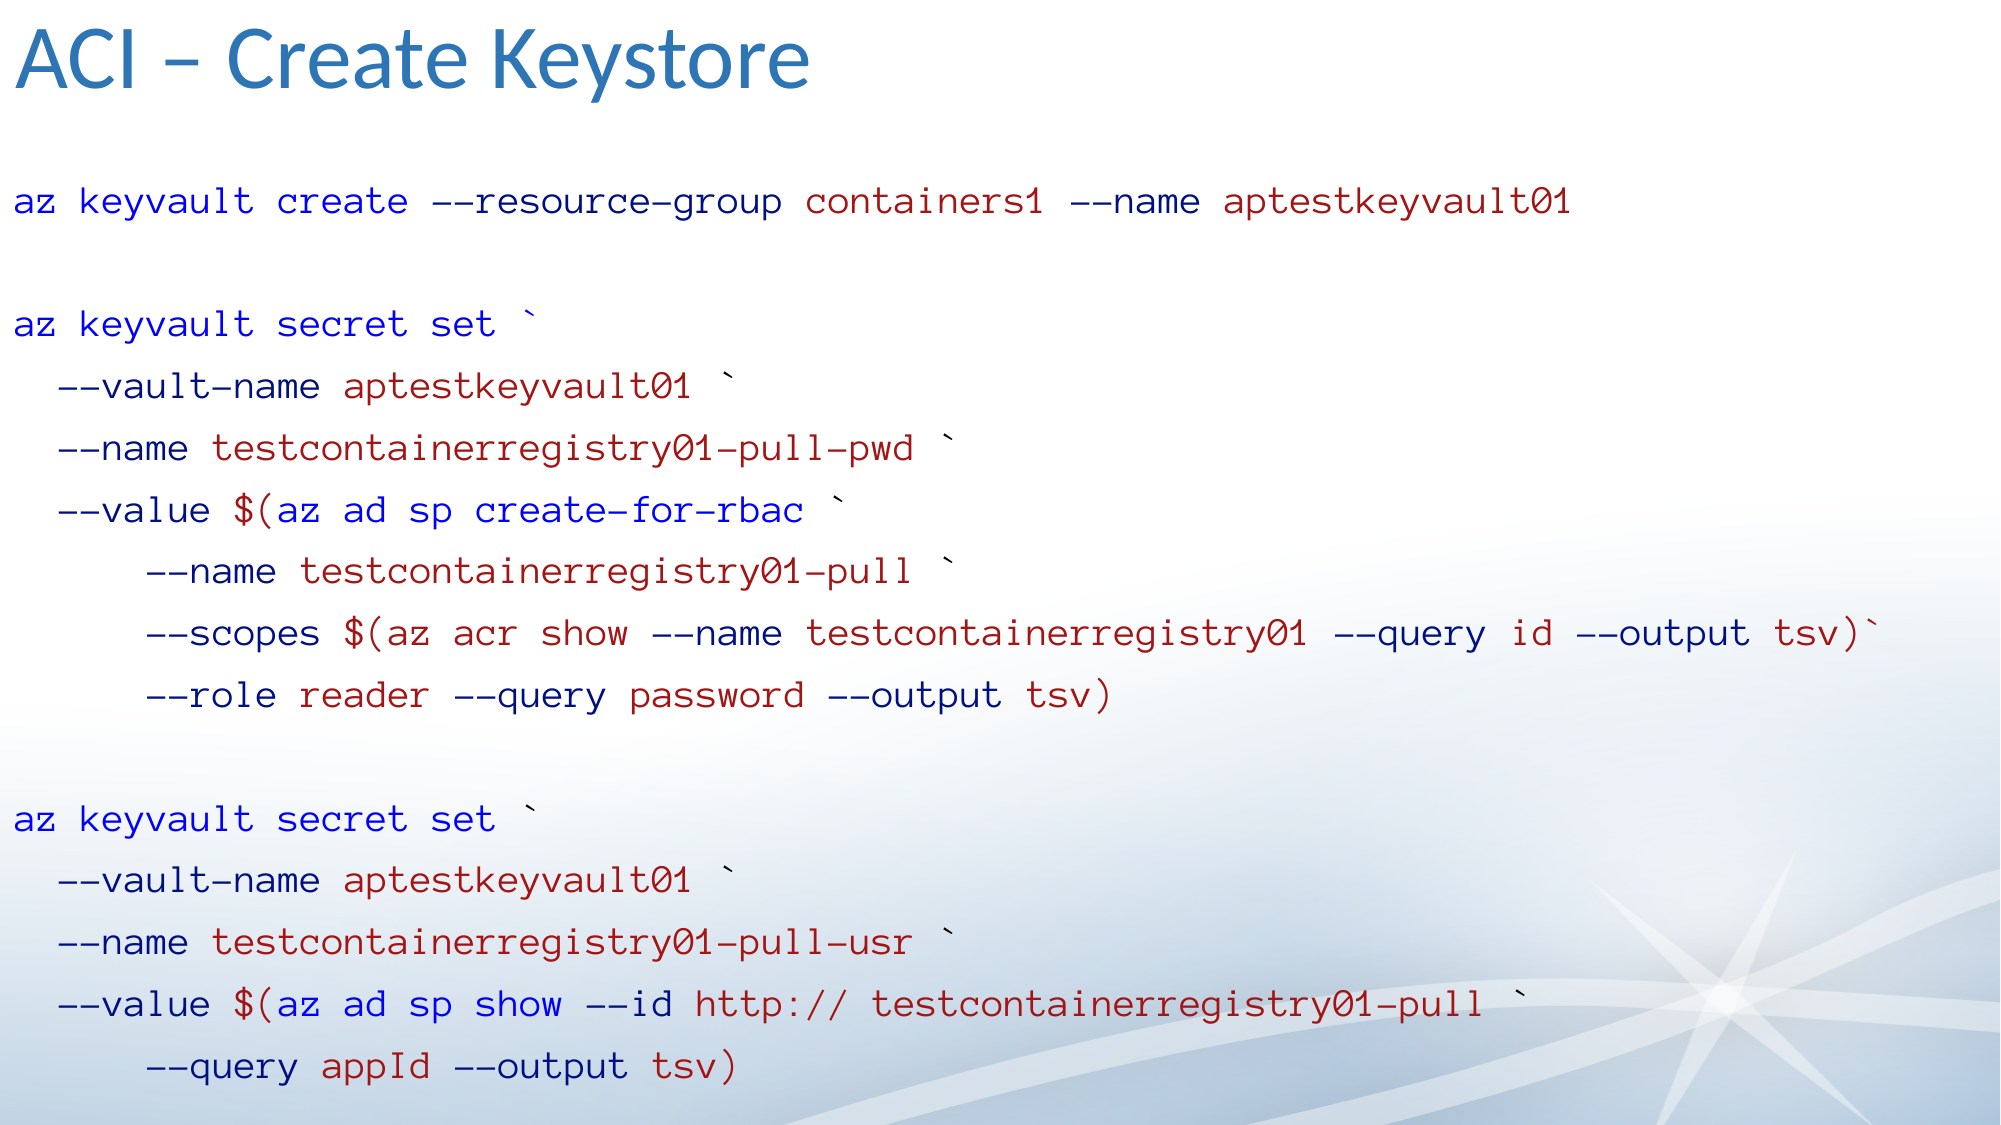

# ACI – Create Keystore
az keyvault create --resource-group containers1 --name aptestkeyvault01

az keyvault secret set `
  --vault-name aptestkeyvault01 `
  --name testcontainerregistry01-pull-pwd `
  --value $(az ad sp create-for-rbac `
  	--name testcontainerregistry01-pull `
  	--scopes $(az acr show --name testcontainerregistry01 --query id –-output tsv)`
  			--role reader --query password --output tsv)

az keyvault secret set `
  --vault-name aptestkeyvault01 `
  --name testcontainerregistry01-pull-usr `
  --value $(az ad sp show --id http:// testcontainerregistry01-pull `
		--query appId --output tsv)